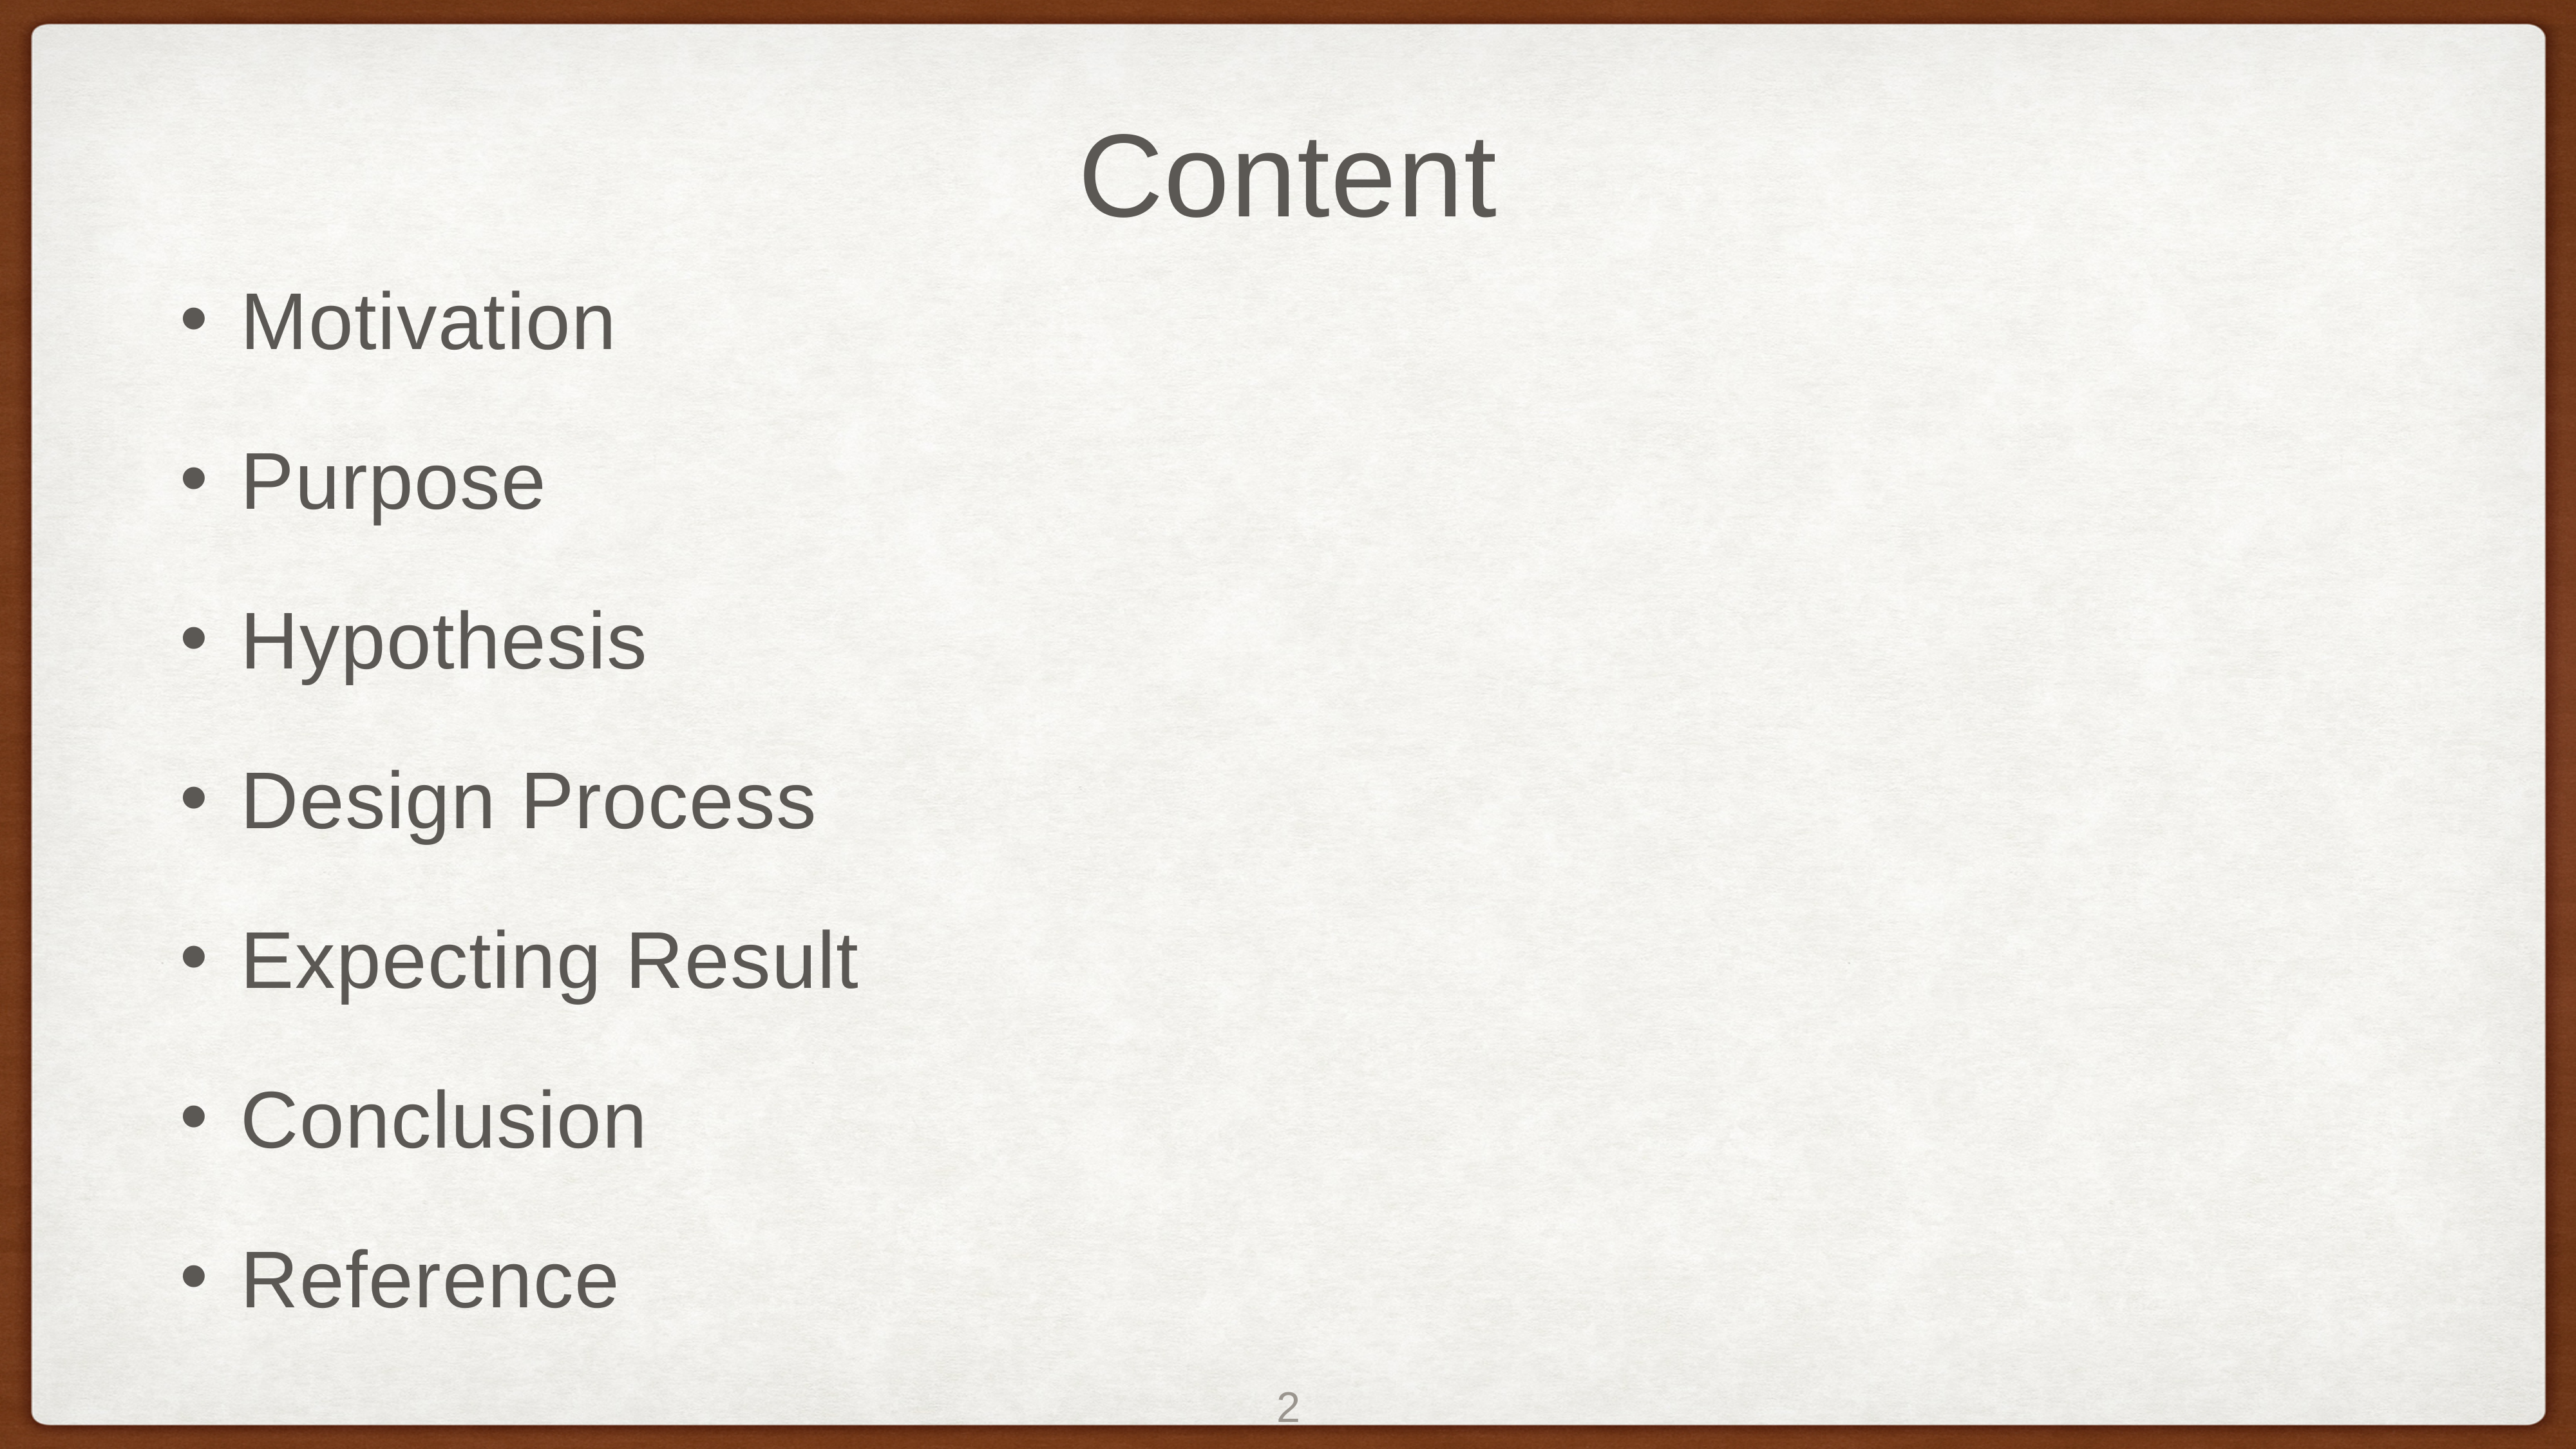

Content
Motivation
Purpose
Hypothesis
Design Process
Expecting Result
Conclusion
Reference
2